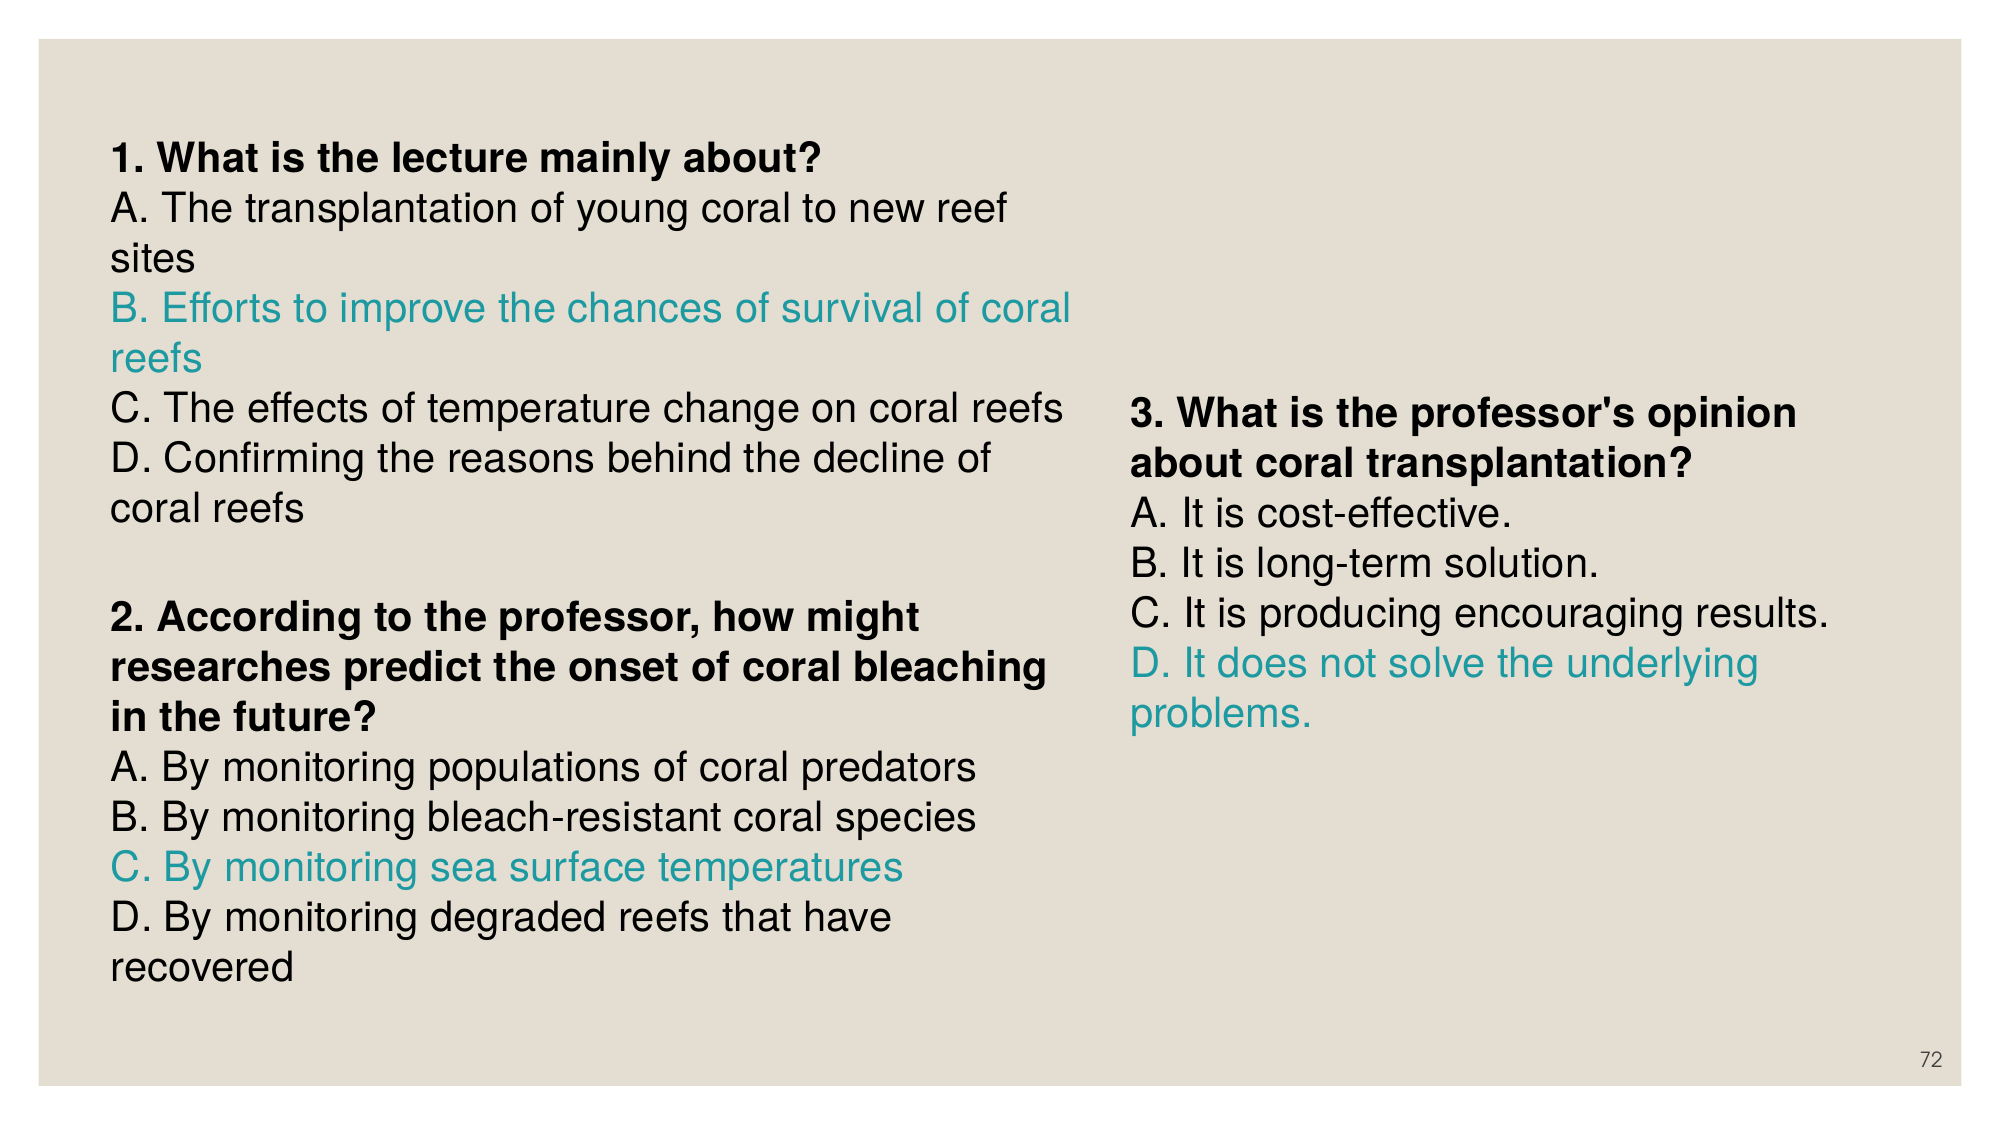

1. What is the lecture mainly about?
A. The transplantation of young coral to new reef sites
B. Efforts to improve the chances of survival of coral reefs
C. The effects of temperature change on coral reefs
D. Confirming the reasons behind the decline of coral reefs
3. What is the professor's opinion about coral transplantation?
A. It is cost-effective.
B. It is long-term solution.
C. It is producing encouraging results.
D. It does not solve the underlying problems.
2. According to the professor, how might researches predict the onset of coral bleaching in the future?
A. By monitoring populations of coral predators
B. By monitoring bleach-resistant coral species
C. By monitoring sea surface temperatures
D. By monitoring degraded reefs that have recovered
72